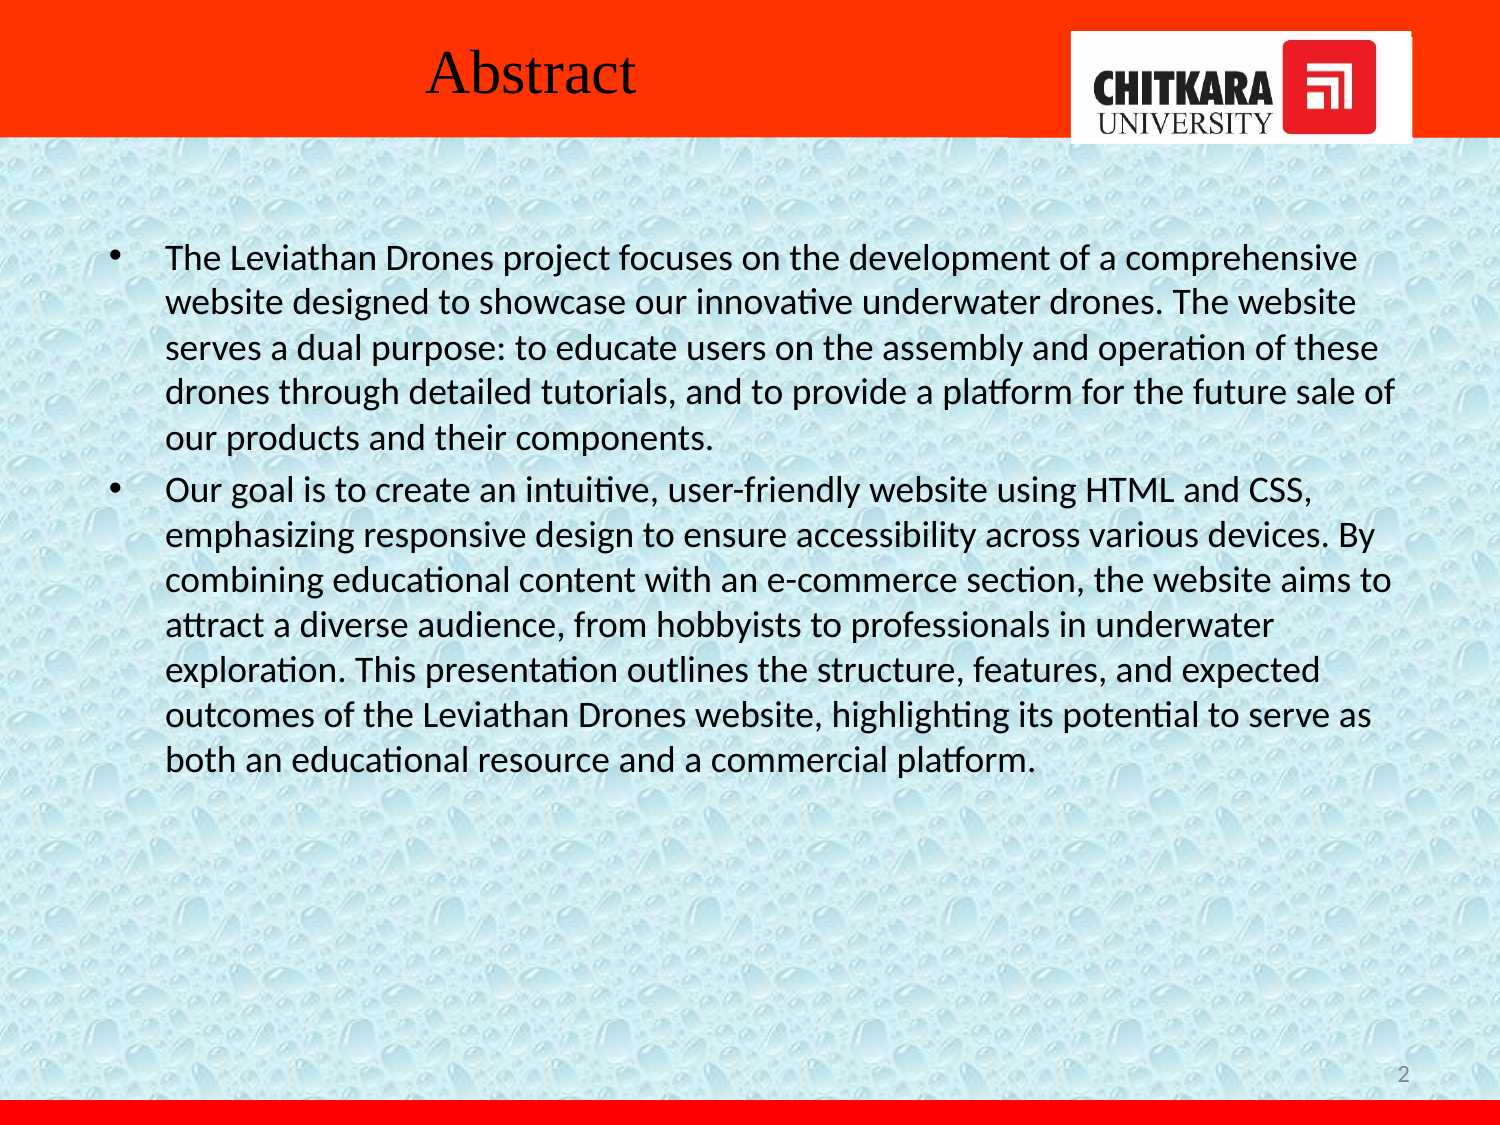

# Abstract
The Leviathan Drones project focuses on the development of a comprehensive website designed to showcase our innovative underwater drones. The website serves a dual purpose: to educate users on the assembly and operation of these drones through detailed tutorials, and to provide a platform for the future sale of our products and their components.
Our goal is to create an intuitive, user-friendly website using HTML and CSS, emphasizing responsive design to ensure accessibility across various devices. By combining educational content with an e-commerce section, the website aims to attract a diverse audience, from hobbyists to professionals in underwater exploration. This presentation outlines the structure, features, and expected outcomes of the Leviathan Drones website, highlighting its potential to serve as both an educational resource and a commercial platform.

2